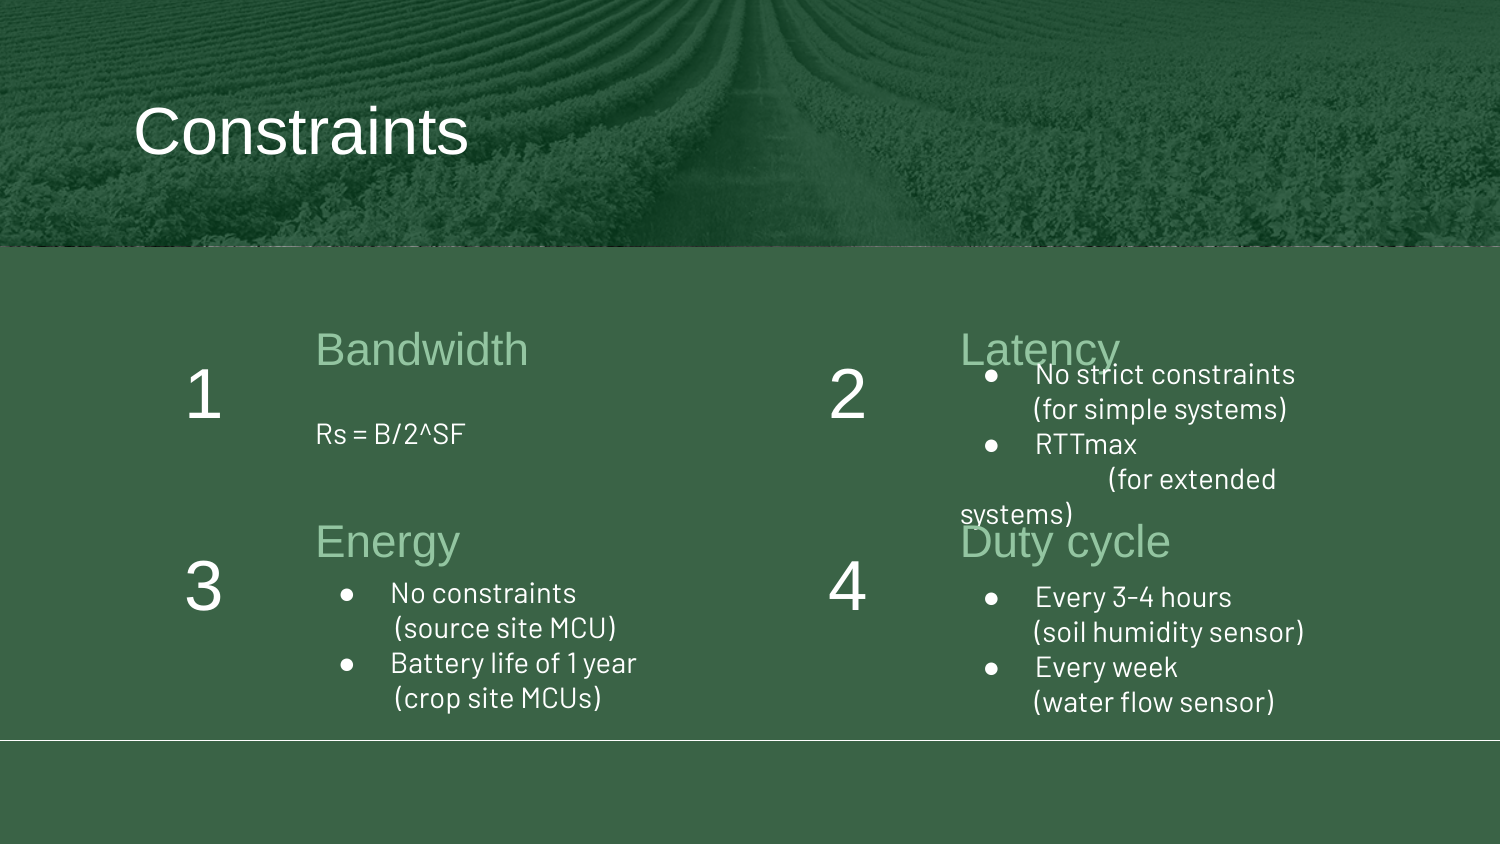

Constraints
# Bandwidth
Latency
1
2
Rs = B/2^SF
No strict constraints
(for simple systems)
RTTmax
	(for extended systems)
Energy
Duty cycle
3
4
No constraints
 (source site MCU)
Battery life of 1 year
 (crop site MCUs)
Every 3-4 hours
(soil humidity sensor)
Every week
(water flow sensor)